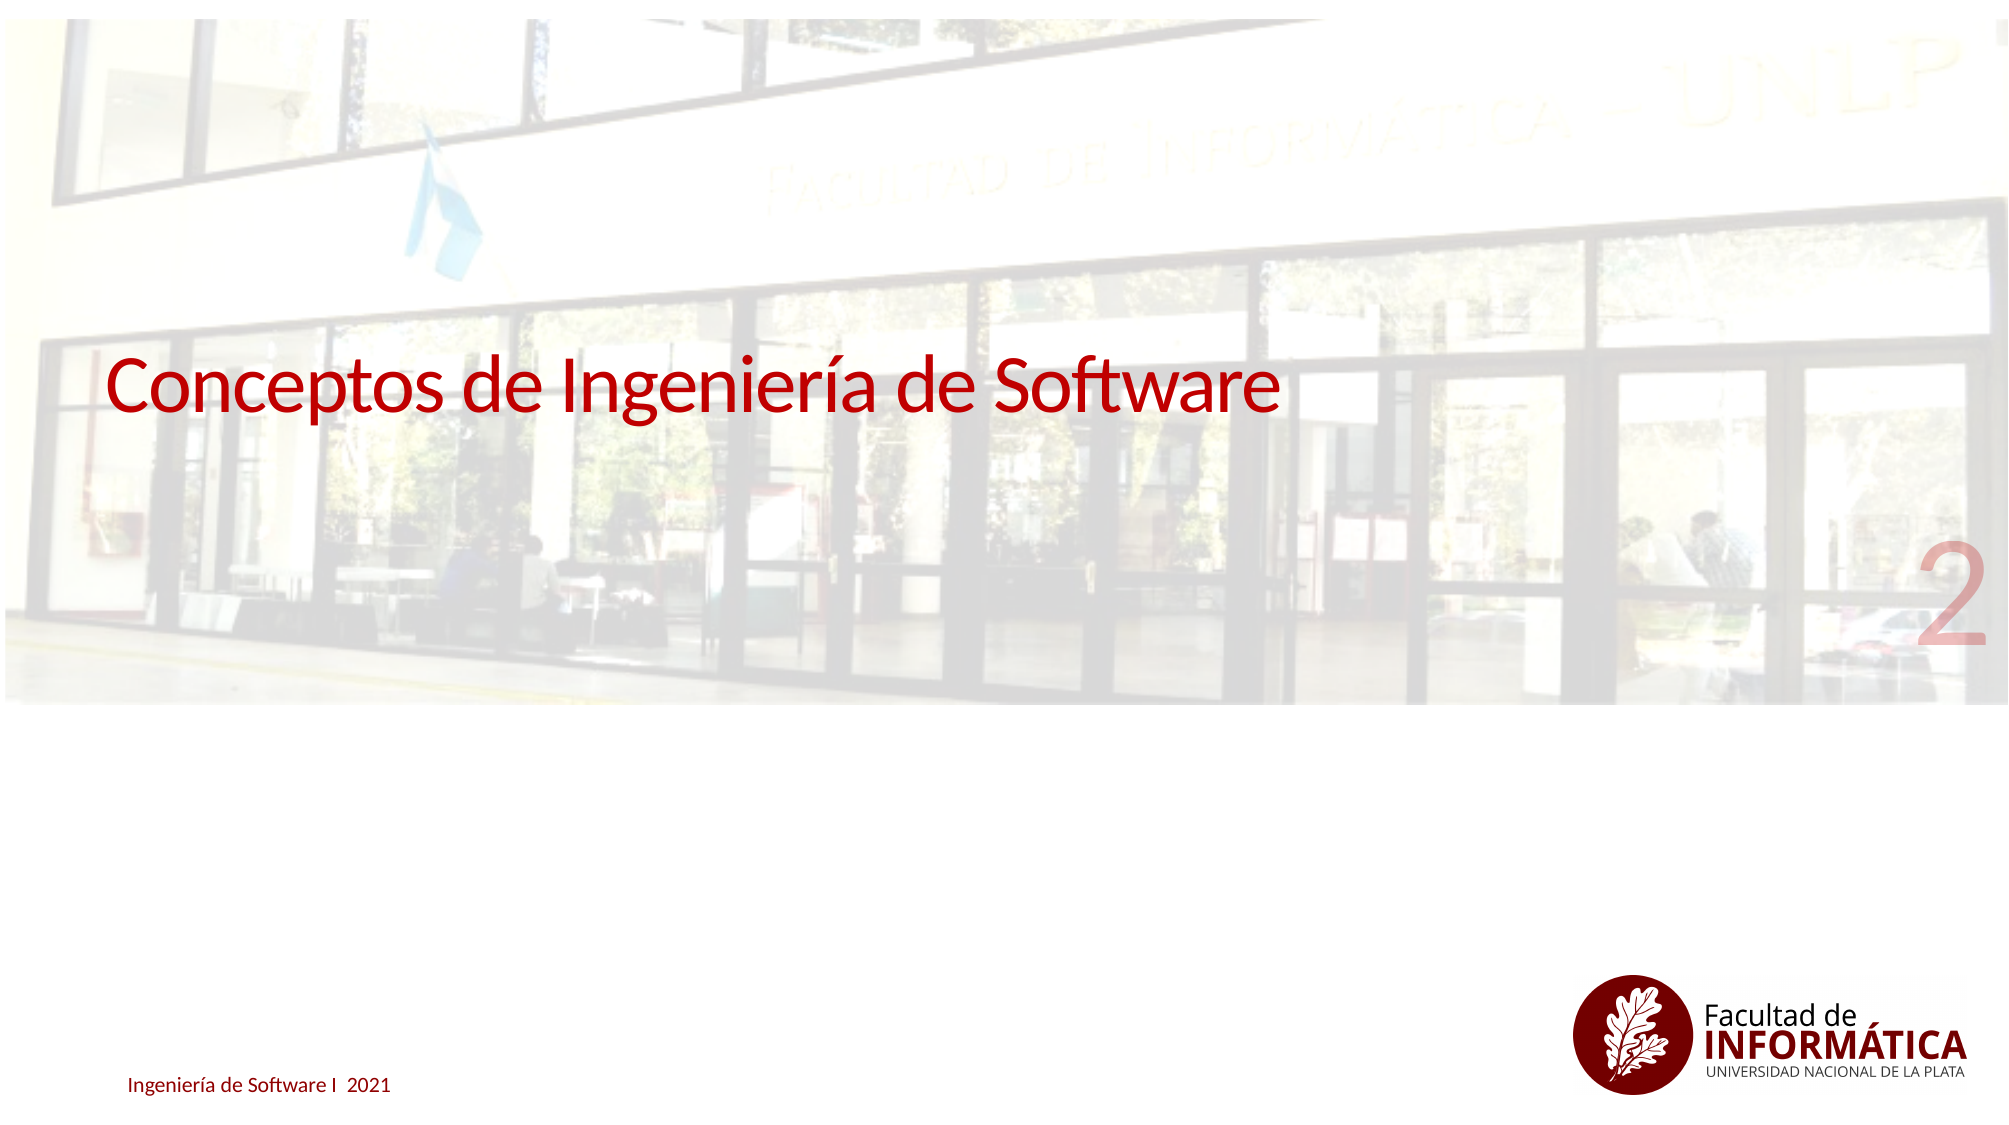

# Conceptos de Ingeniería de Software
2

Ingeniería de Software I  2021